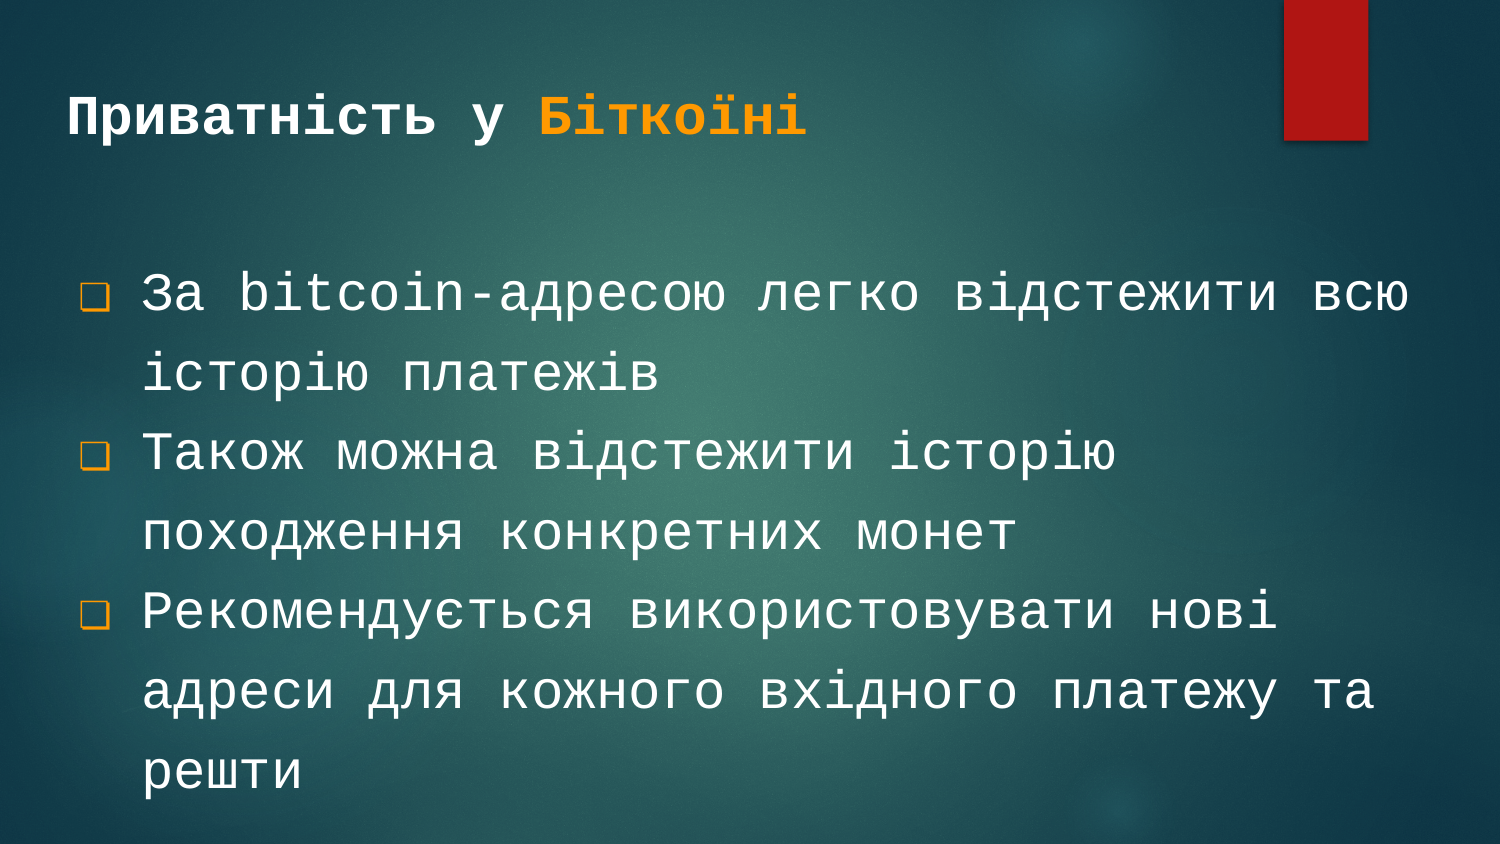

# Приватність у Біткоїні
За bitcoin-адресою легко відстежити всю історію платежів
Також можна відстежити історію походження конкретних монет
Рекомендується використовувати нові адреси для кожного вхідного платежу та решти